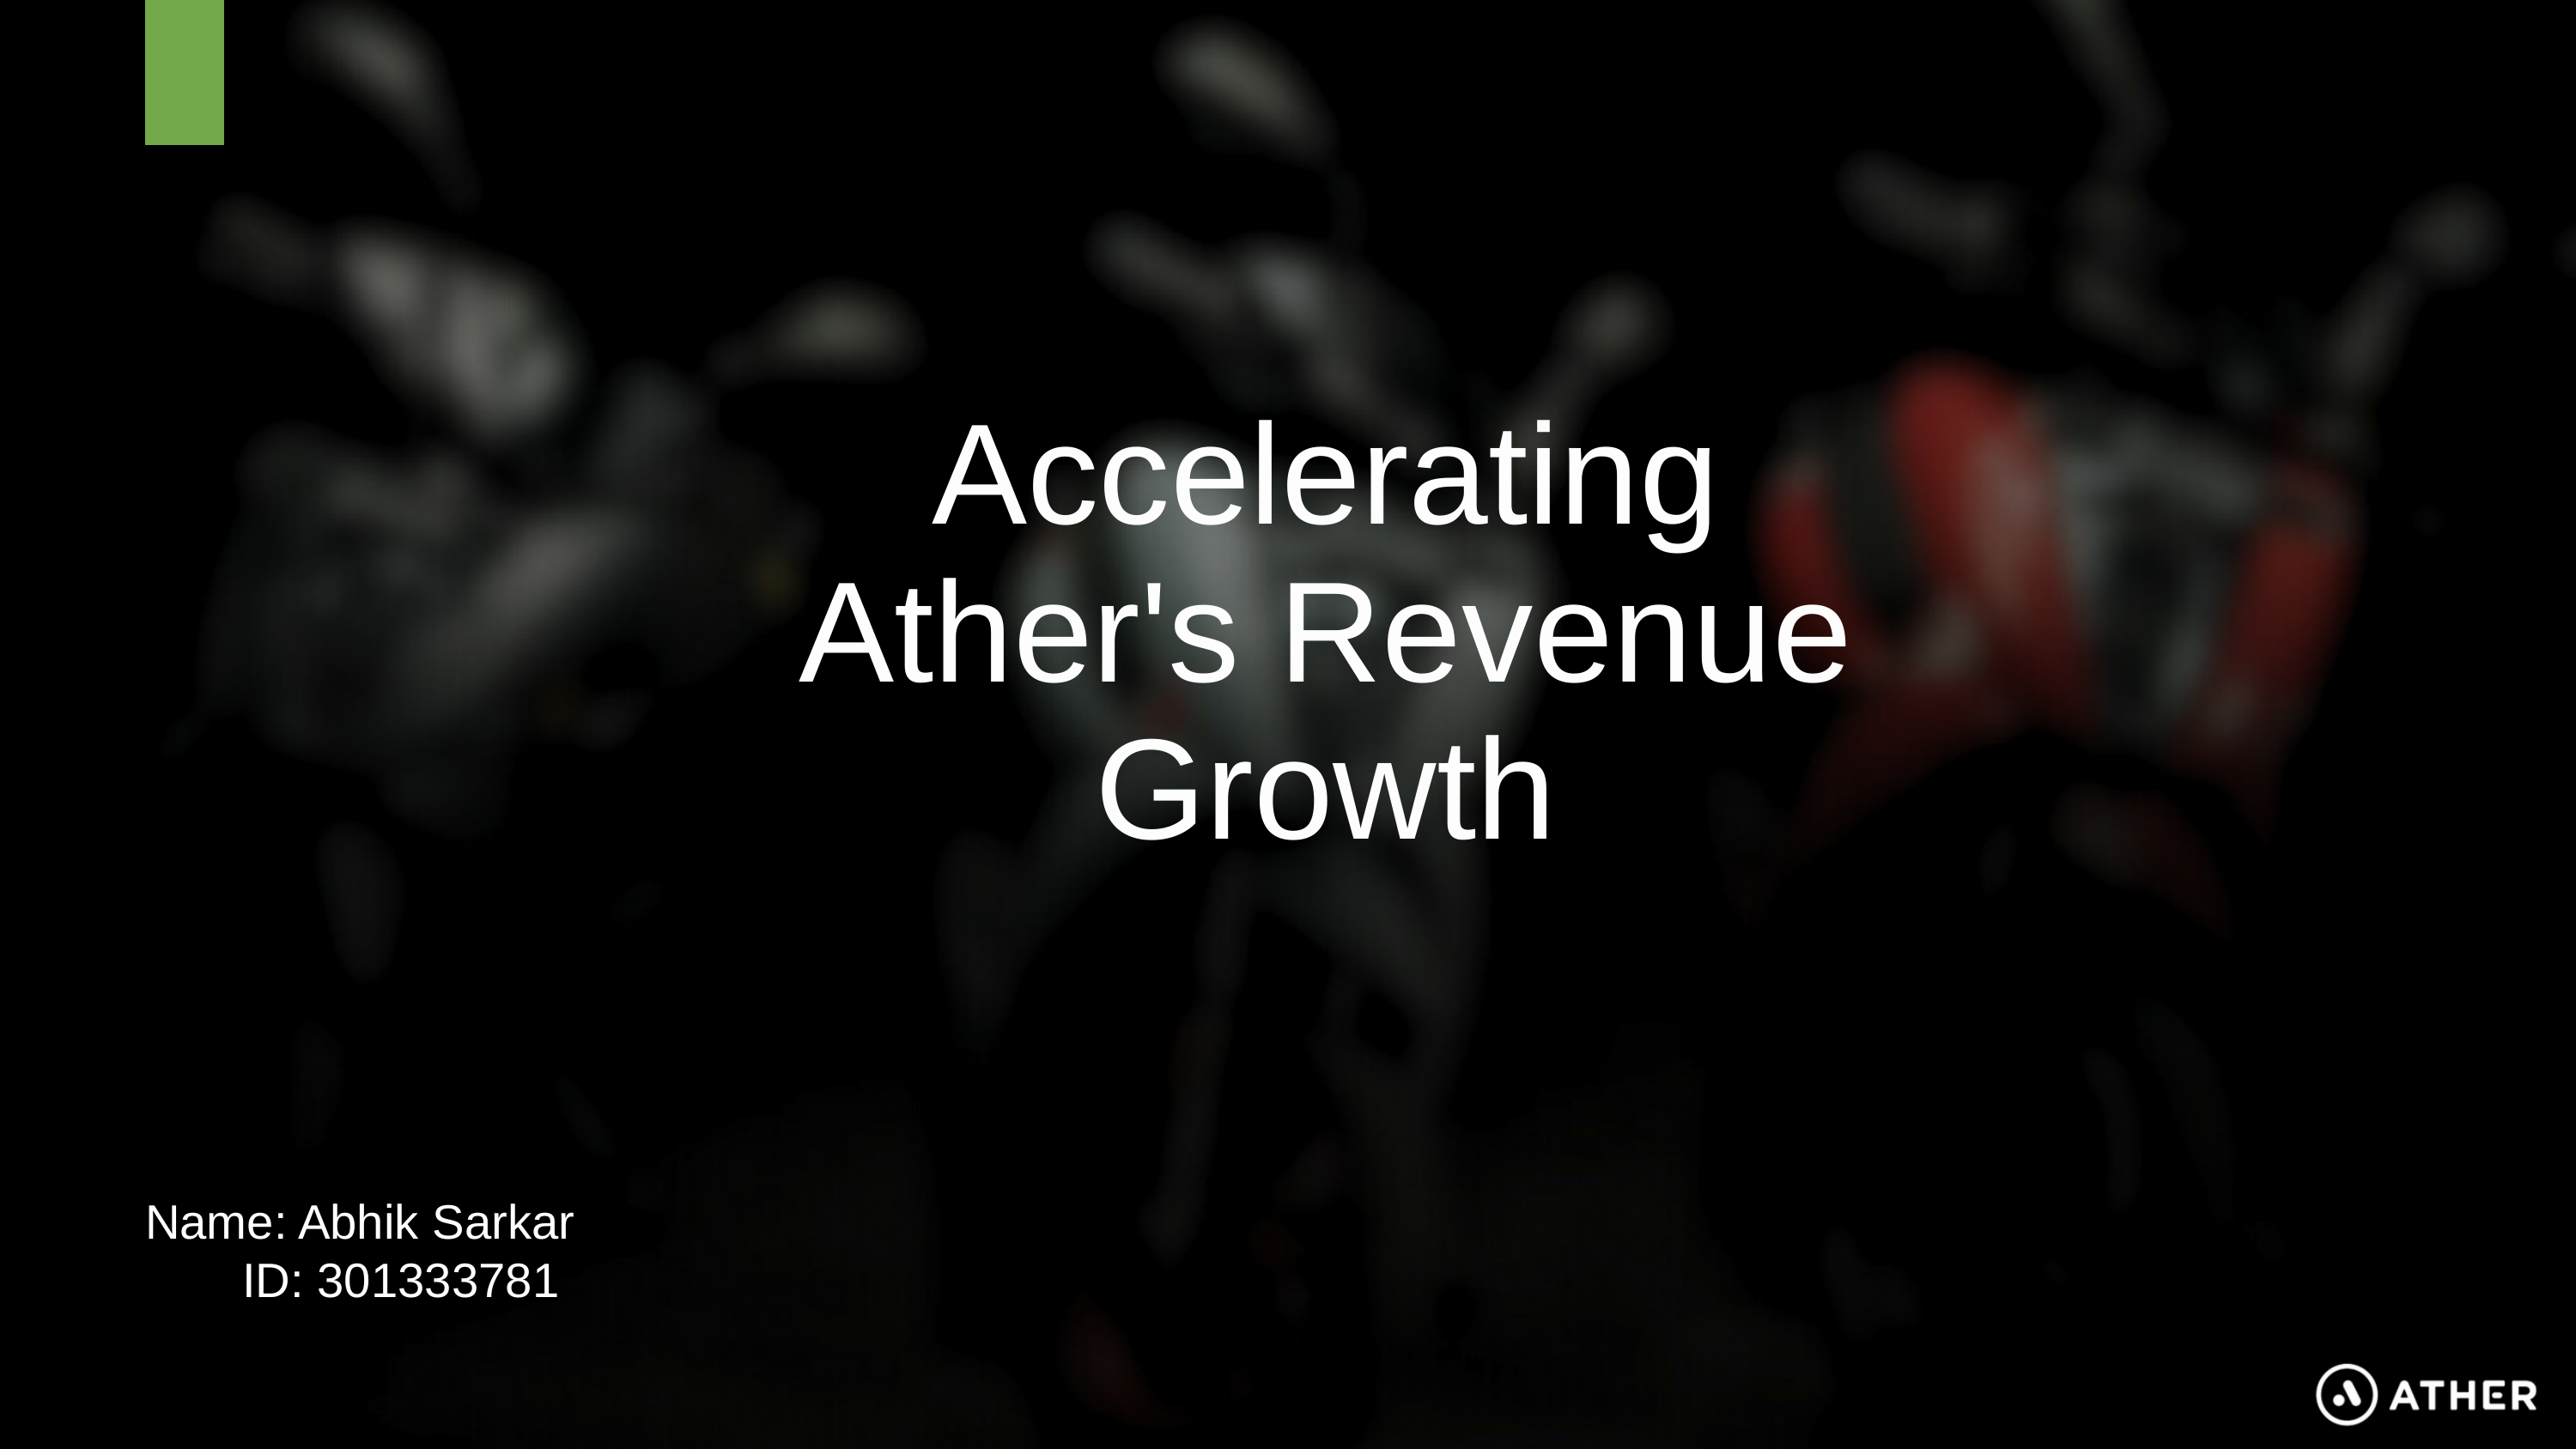

Accelerating Ather's Revenue Growth

Name: Abhik Sarkar
      ID: 301333781